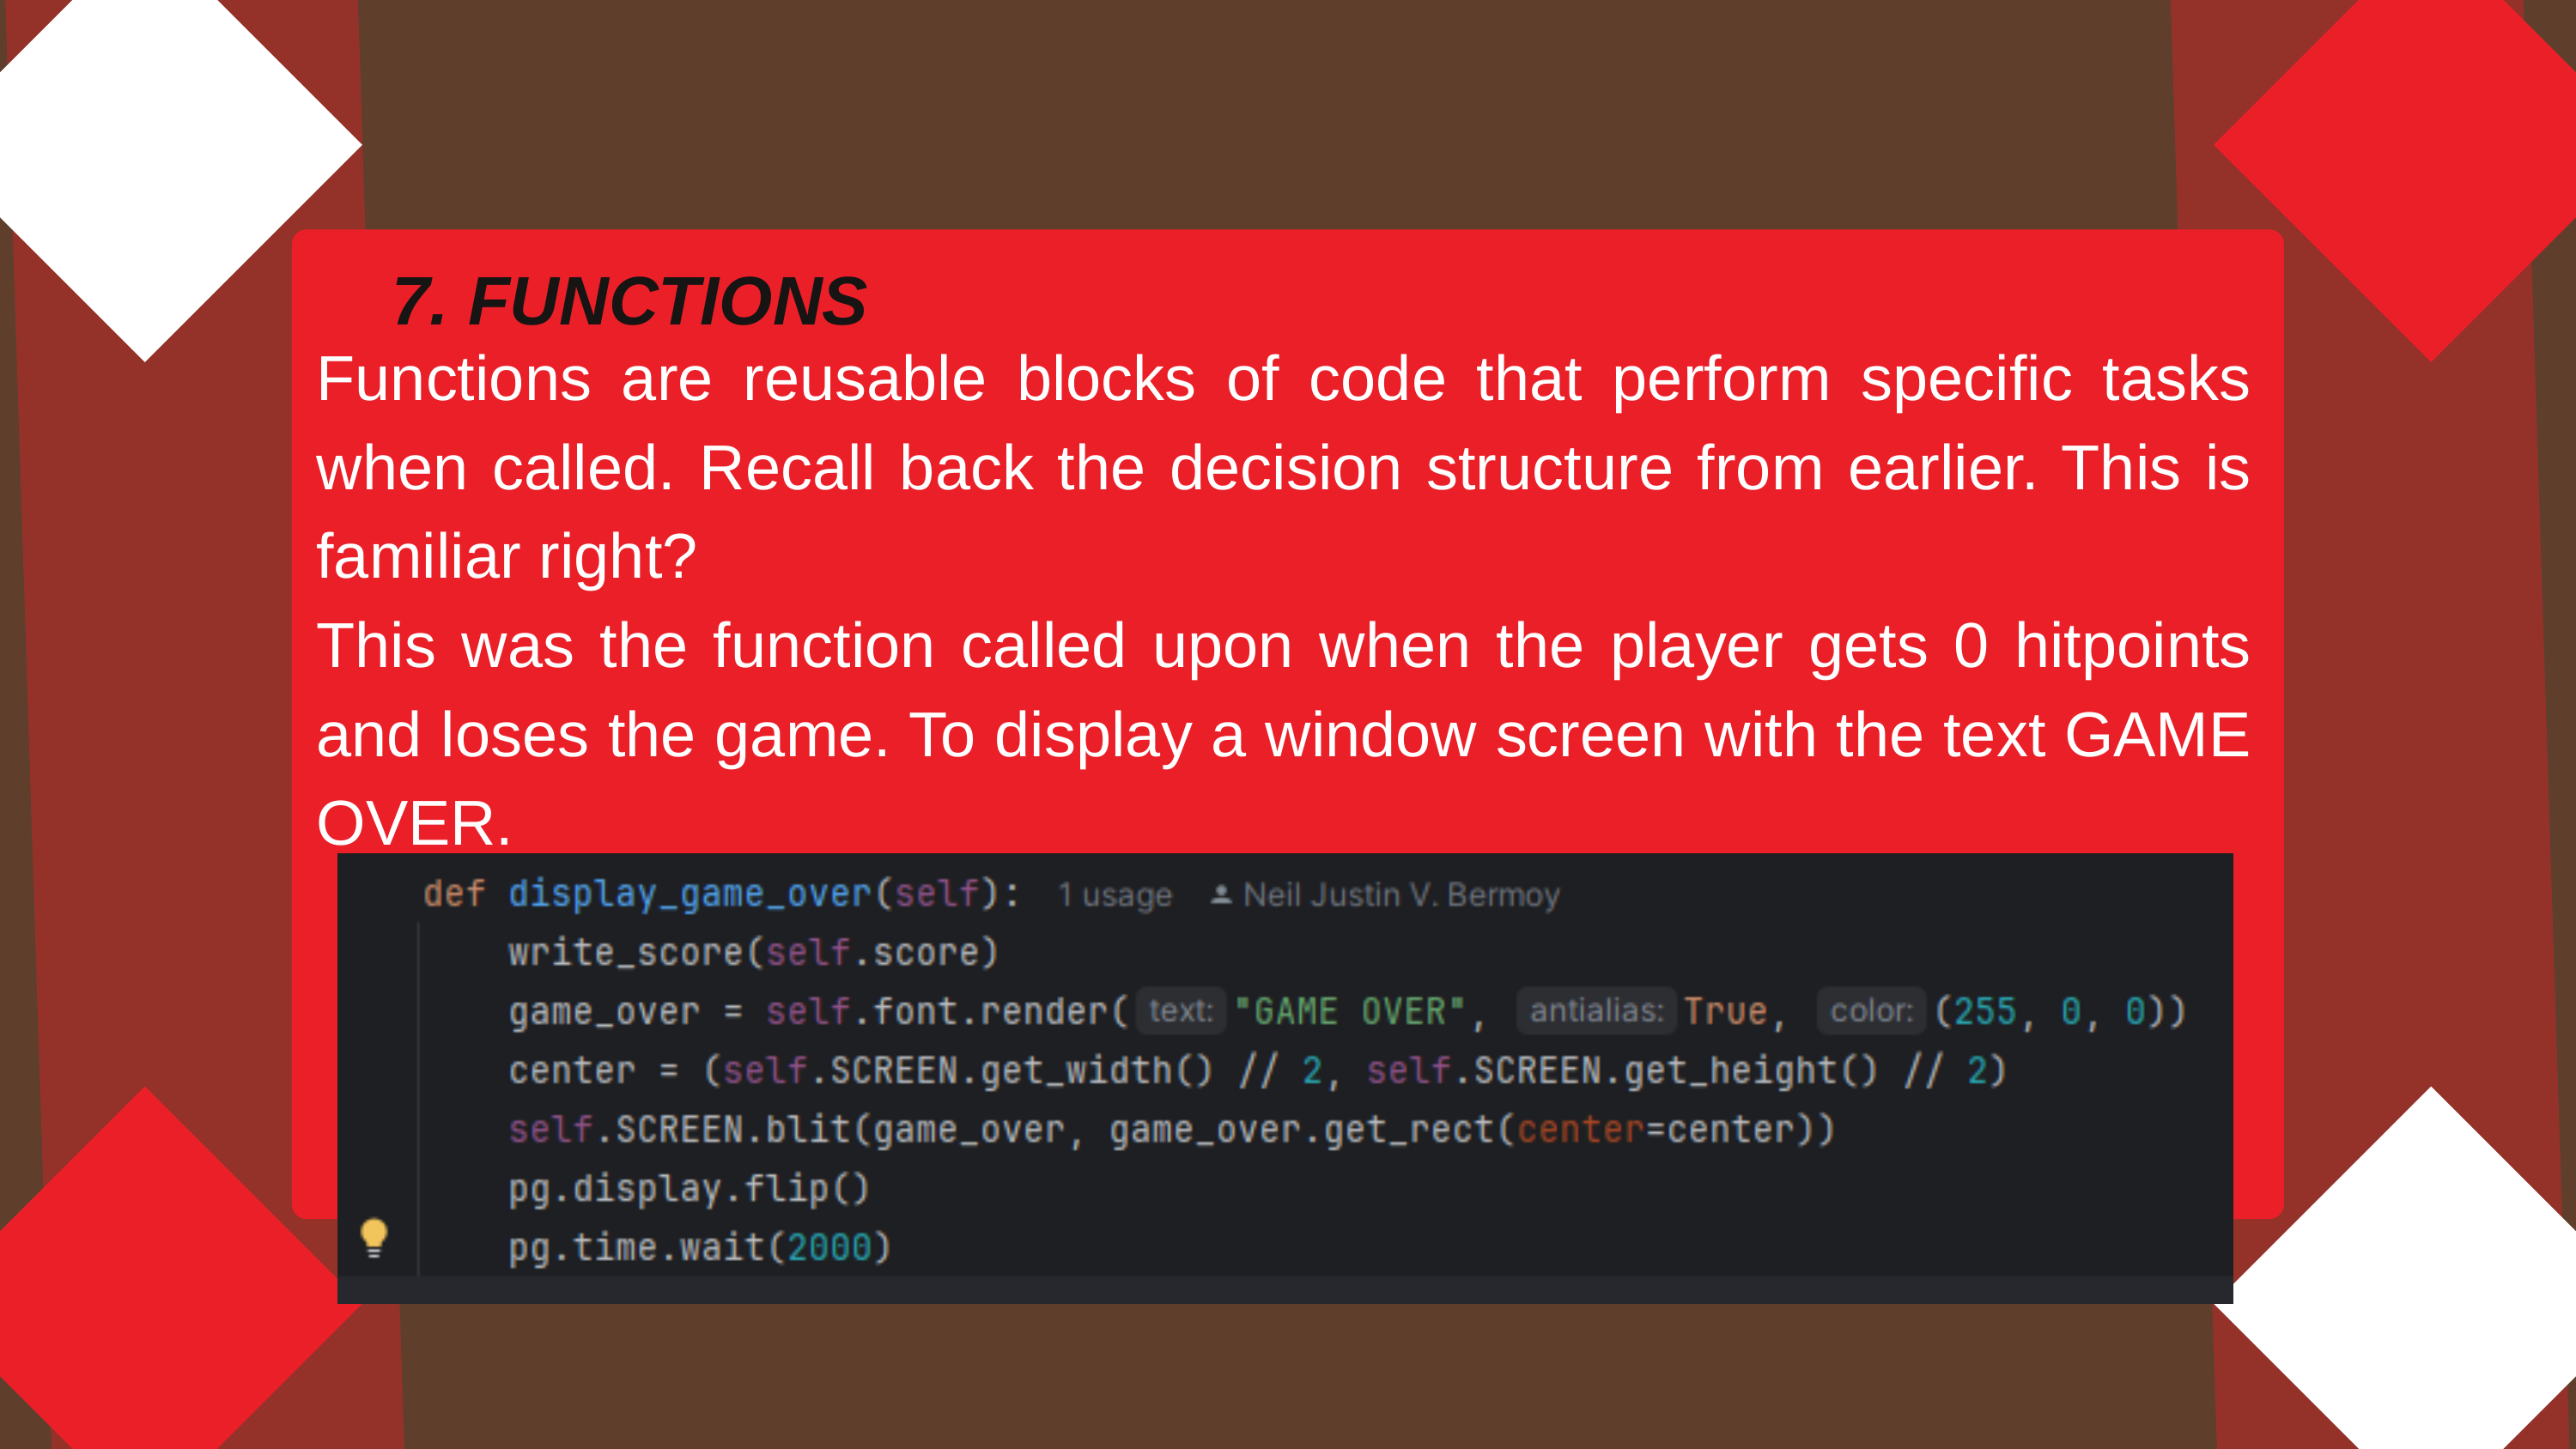

7. FUNCTIONS
Functions are reusable blocks of code that perform specific tasks when called. Recall back the decision structure from earlier. This is familiar right?
This was the function called upon when the player gets 0 hitpoints and loses the game. To display a window screen with the text GAME OVER.